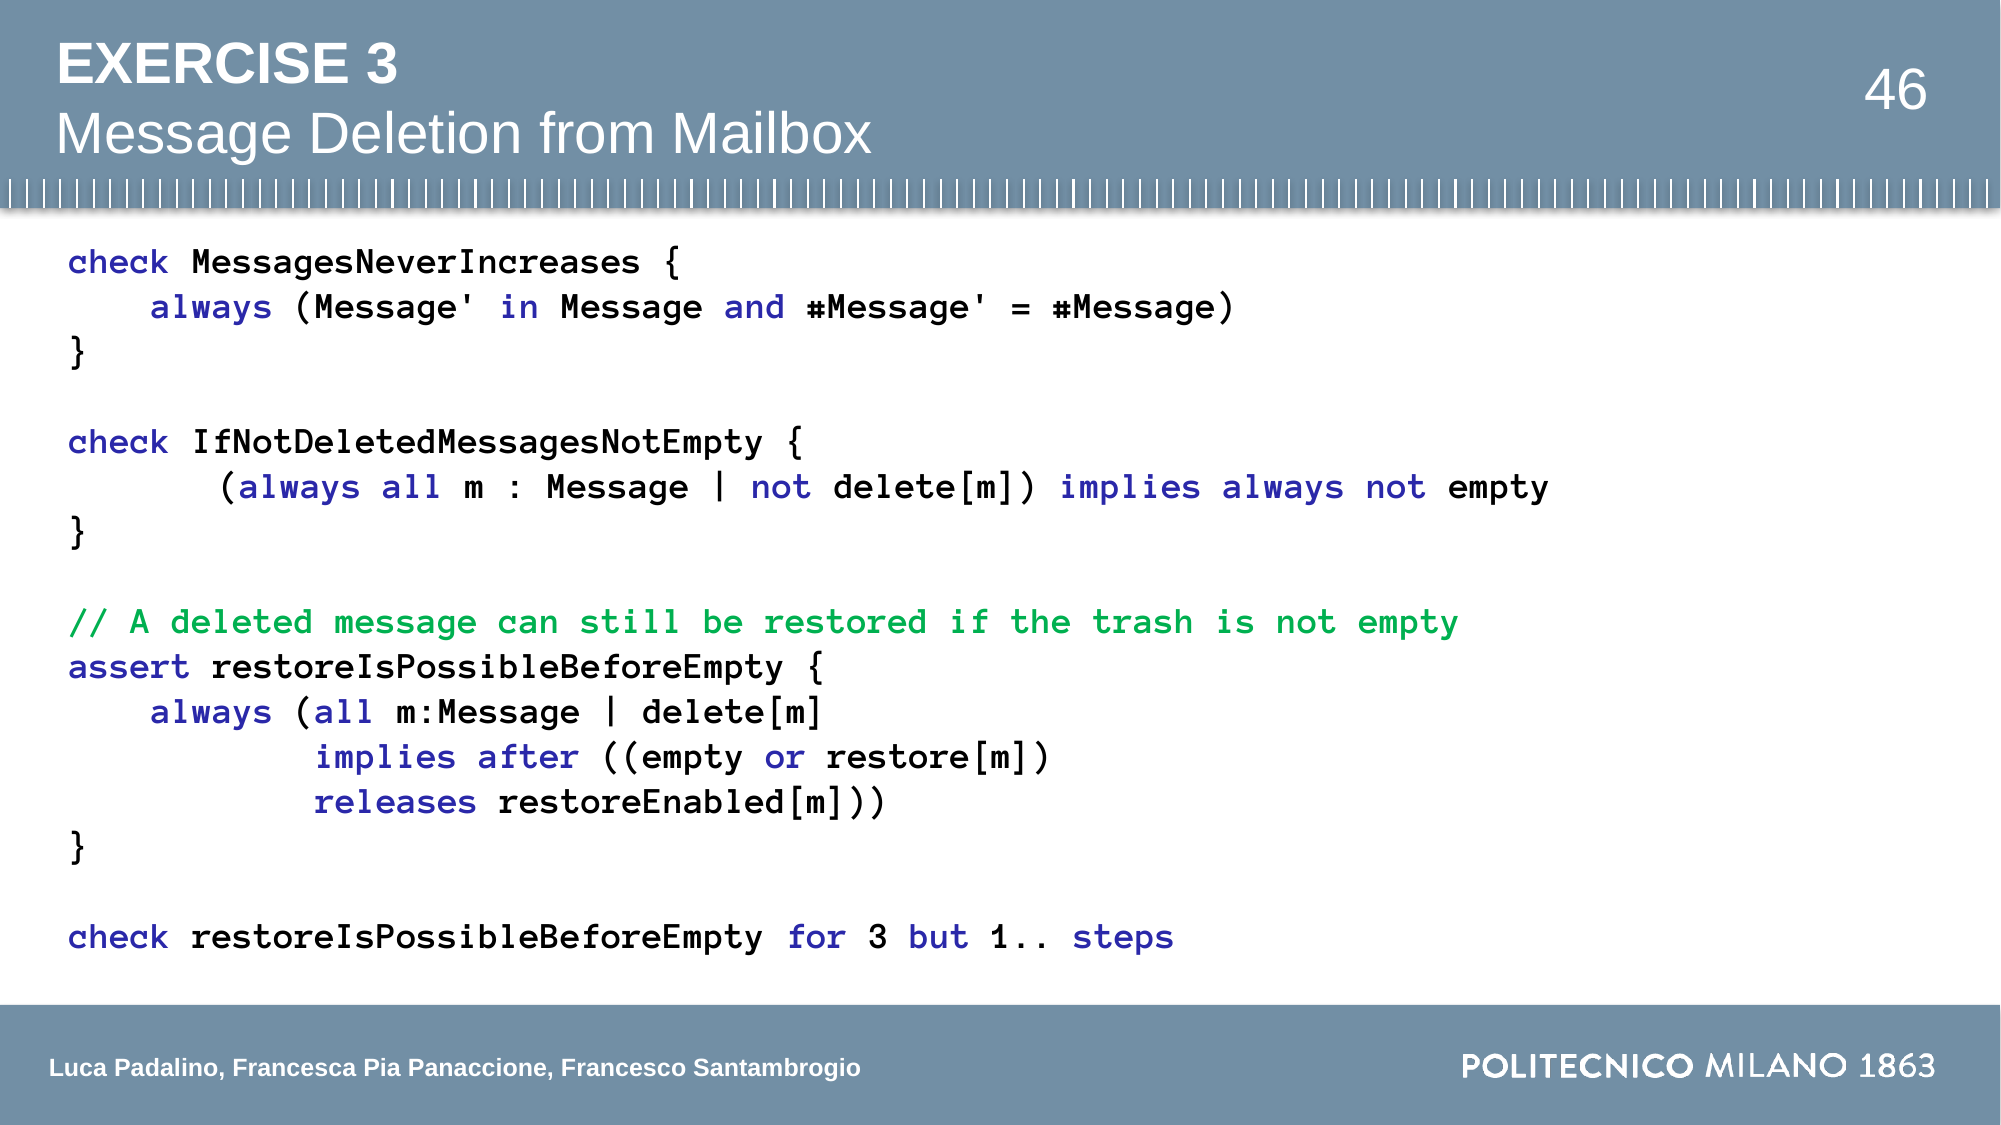

EXERCISE 3
46
Message Deletion from Mailbox
check MessagesNeverIncreases {
    always (Message' in Message and #Message' = #Message)
}

check IfNotDeletedMessagesNotEmpty {
	(always all m : Message | not delete[m]) implies always not empty
}

// A deleted message can still be restored if the trash is not empty
assert restoreIsPossibleBeforeEmpty {
    always (all m:Message | delete[m]
            implies after ((empty or restore[m])
            releases restoreEnabled[m]))
}

check restoreIsPossibleBeforeEmpty for 3 but 1.. steps